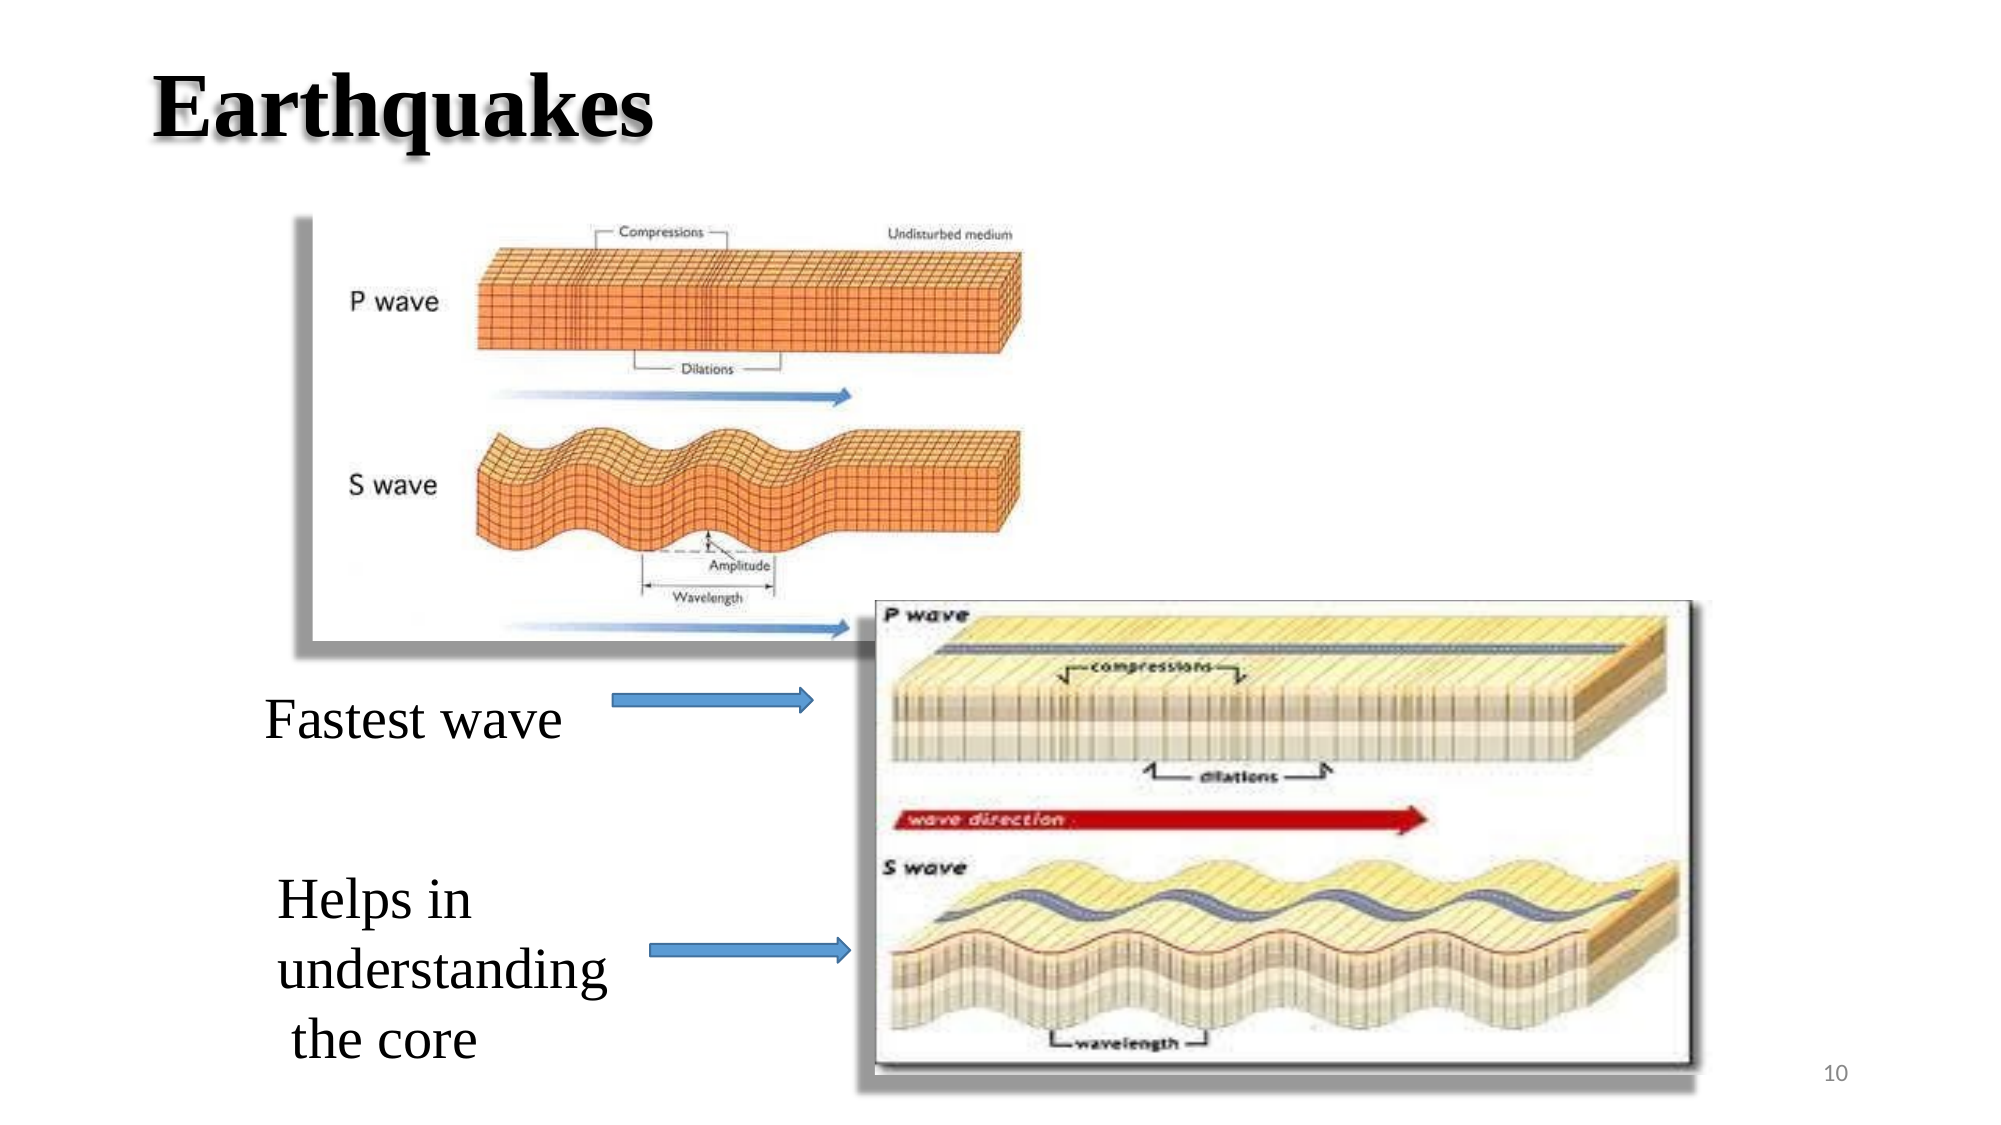

# Earthquakes

Fastest wave

Helps in  understanding  the core

10